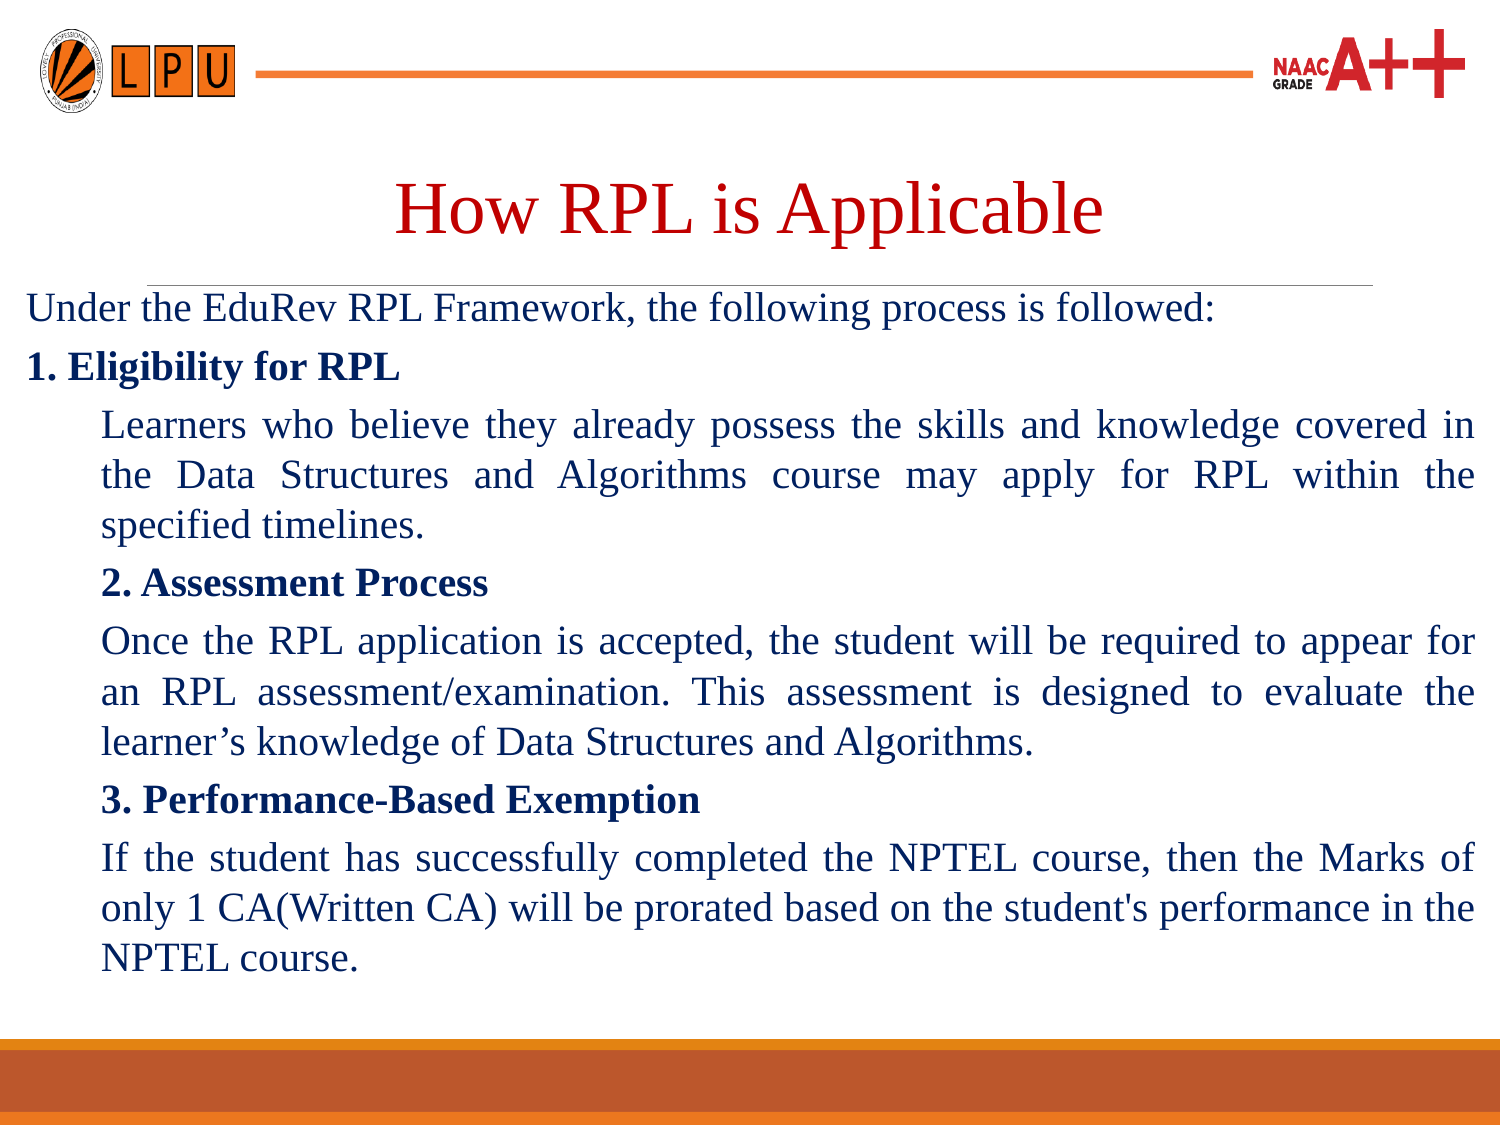

# How RPL is Applicable
Under the EduRev RPL Framework, the following process is followed:
1. Eligibility for RPL
Learners who believe they already possess the skills and knowledge covered in the Data Structures and Algorithms course may apply for RPL within the specified timelines.
2. Assessment Process
Once the RPL application is accepted, the student will be required to appear for an RPL assessment/examination. This assessment is designed to evaluate the learner’s knowledge of Data Structures and Algorithms.
3. Performance-Based Exemption
If the student has successfully completed the NPTEL course, then the Marks of only 1 CA(Written CA) will be prorated based on the student's performance in the NPTEL course.